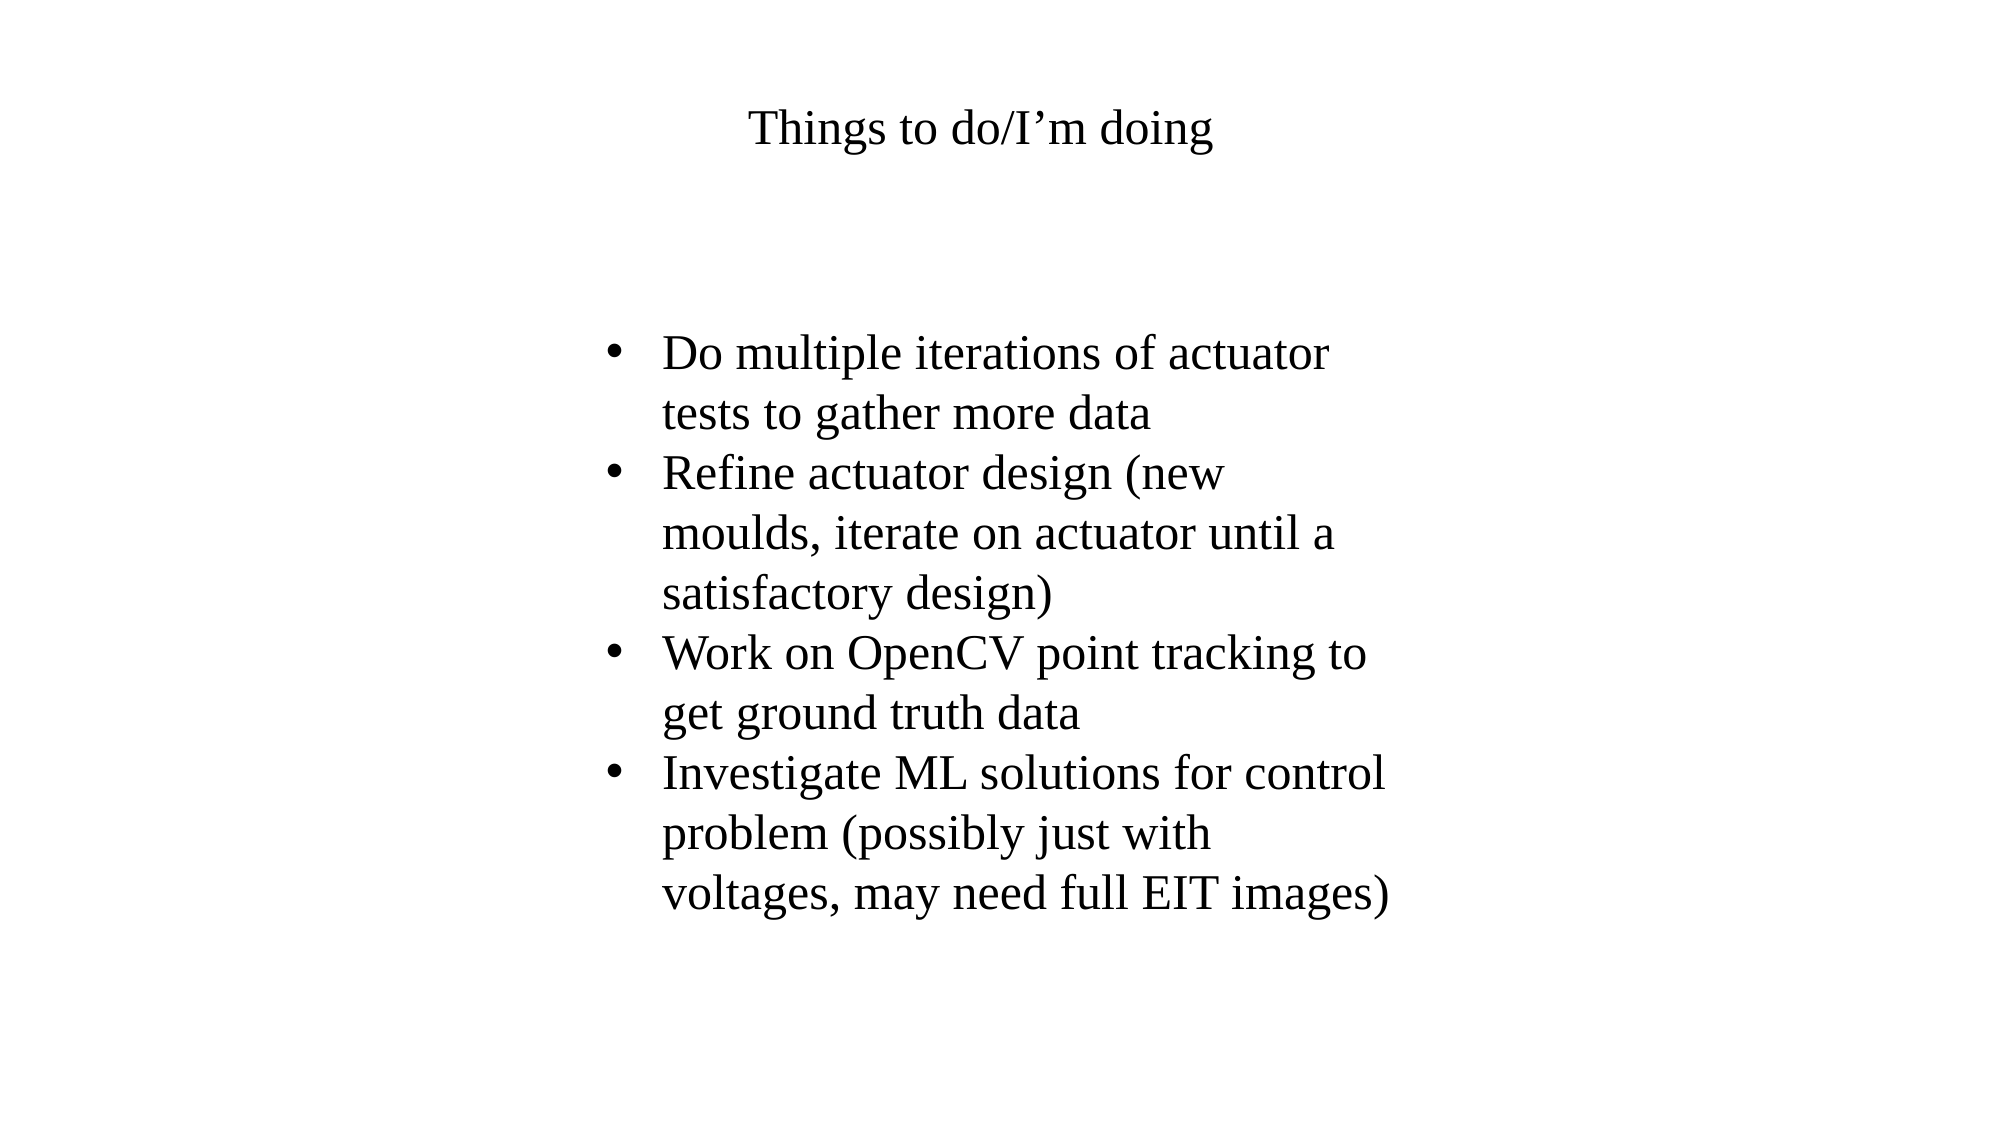

Things to do/I’m doing
Do multiple iterations of actuator tests to gather more data
Refine actuator design (new moulds, iterate on actuator until a satisfactory design)
Work on OpenCV point tracking to get ground truth data
Investigate ML solutions for control problem (possibly just with voltages, may need full EIT images)